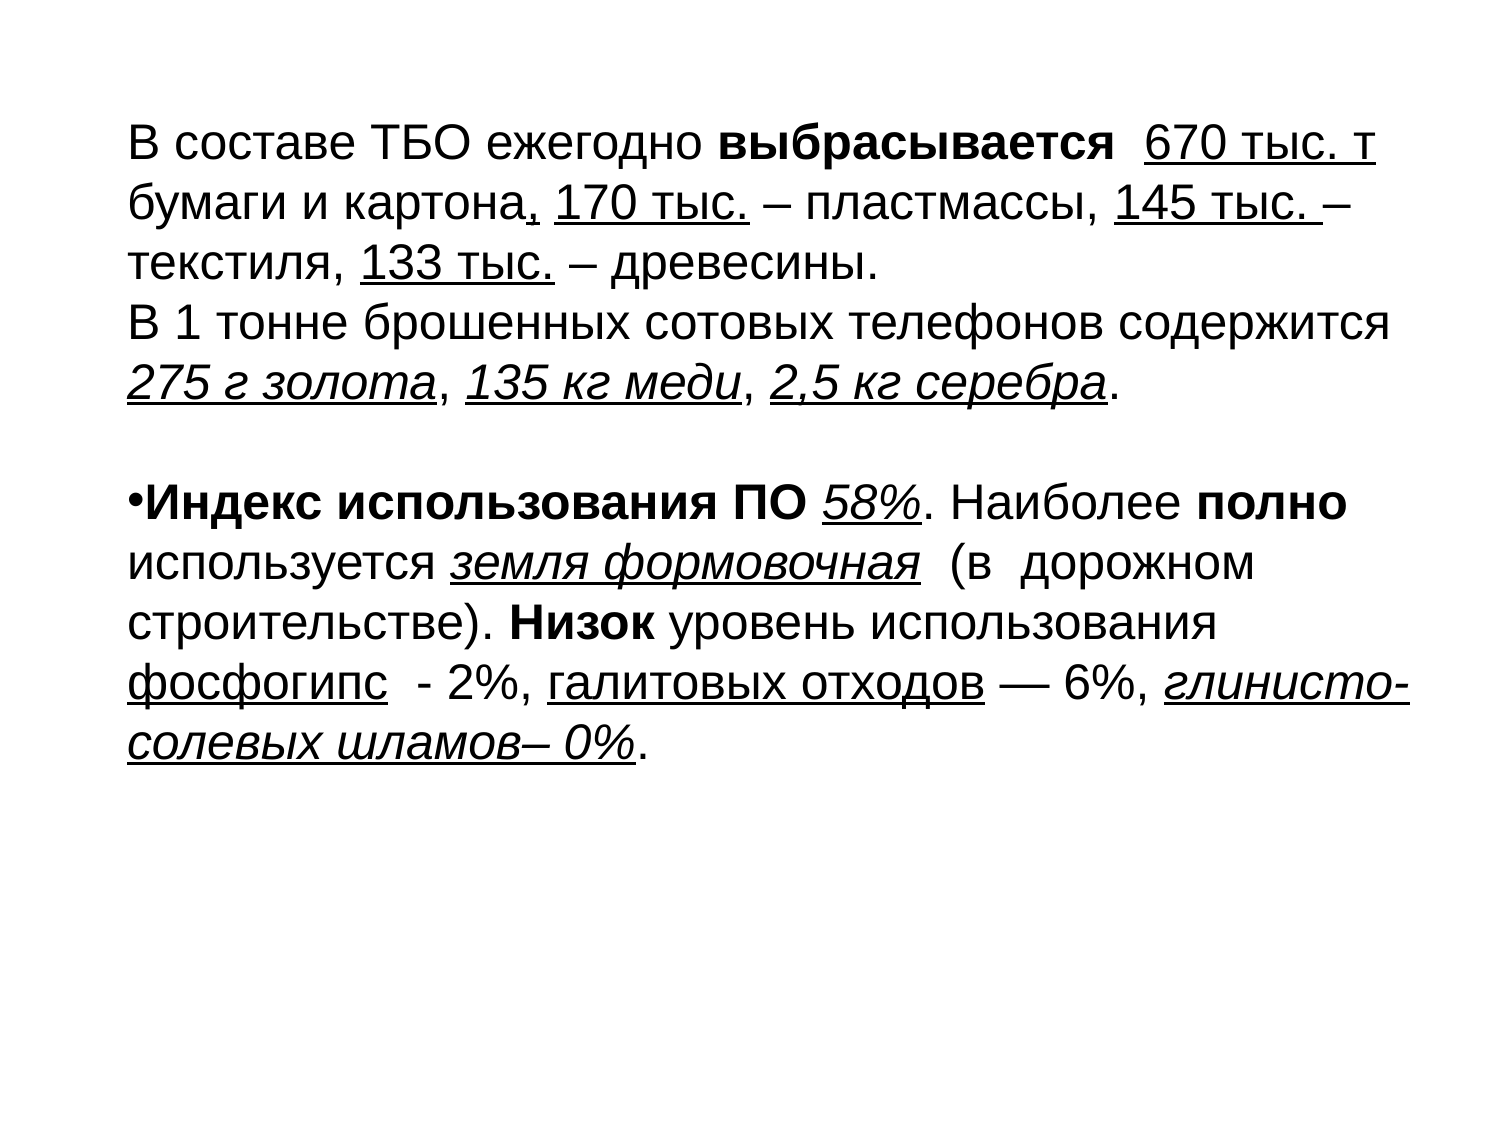

В составе ТБО ежегодно выбрасывается  670 тыс. т бумаги и картона, 170 тыс. – пластмассы, 145 тыс. – текстиля, 133 тыс. – древесины.
В 1 тонне брошенных сотовых телефонов содержится 275 г золота, 135 кг меди, 2,5 кг серебра.

Индекс использования ПО 58%. Наиболее полно используется земля формовочная  (в  дорожном   строительстве). Низок уровень использования фосфогипс  - 2%, галитовых отходов — 6%, глинисто-солевых шламов– 0%.